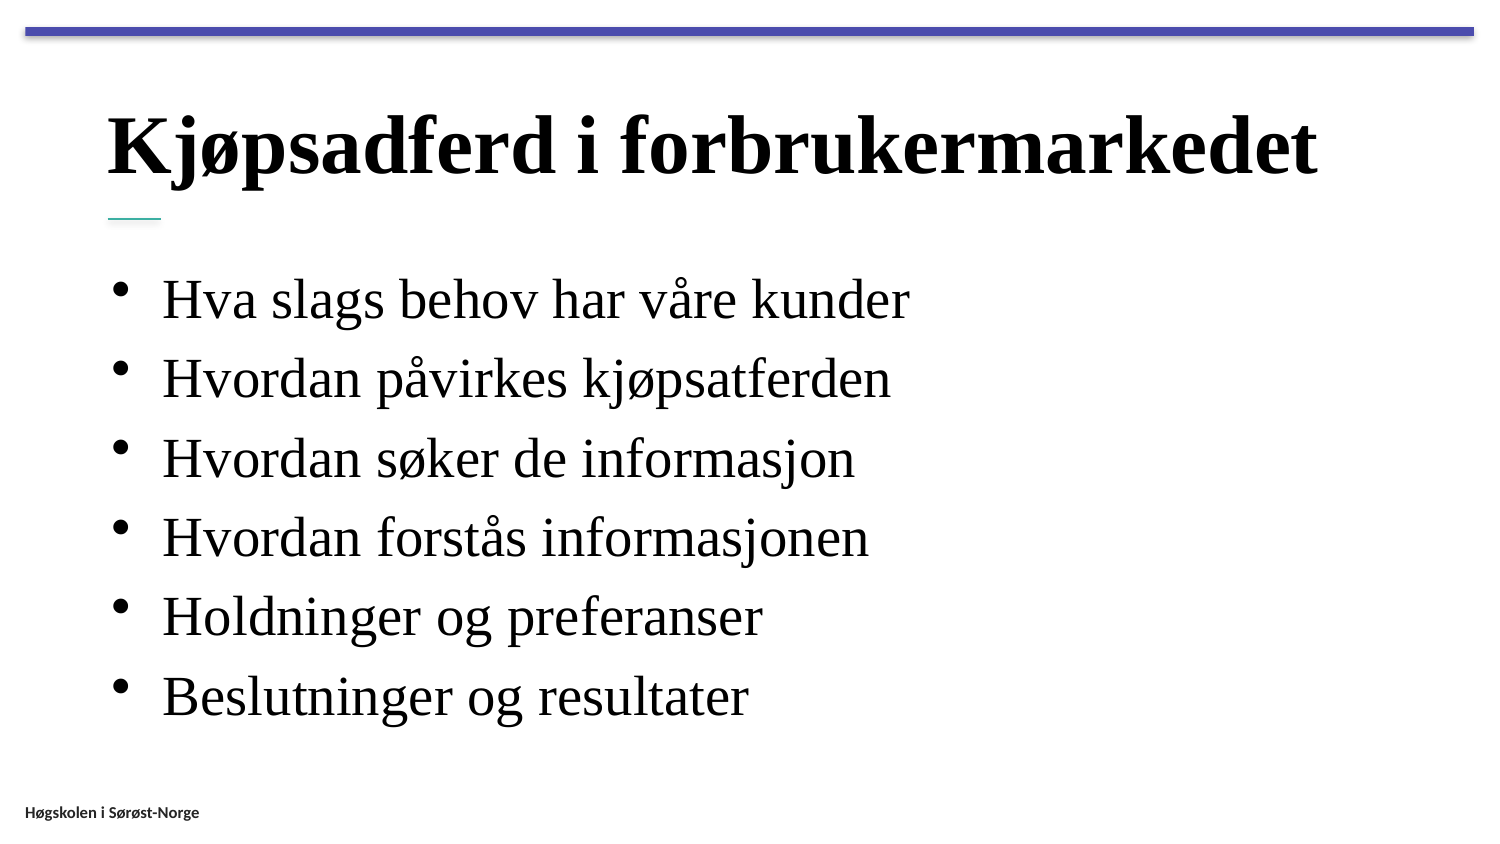

# Kjøpsadferd i forbrukermarkedet
Hva slags behov har våre kunder
Hvordan påvirkes kjøpsatferden
Hvordan søker de informasjon
Hvordan forstås informasjonen
Holdninger og preferanser
Beslutninger og resultater